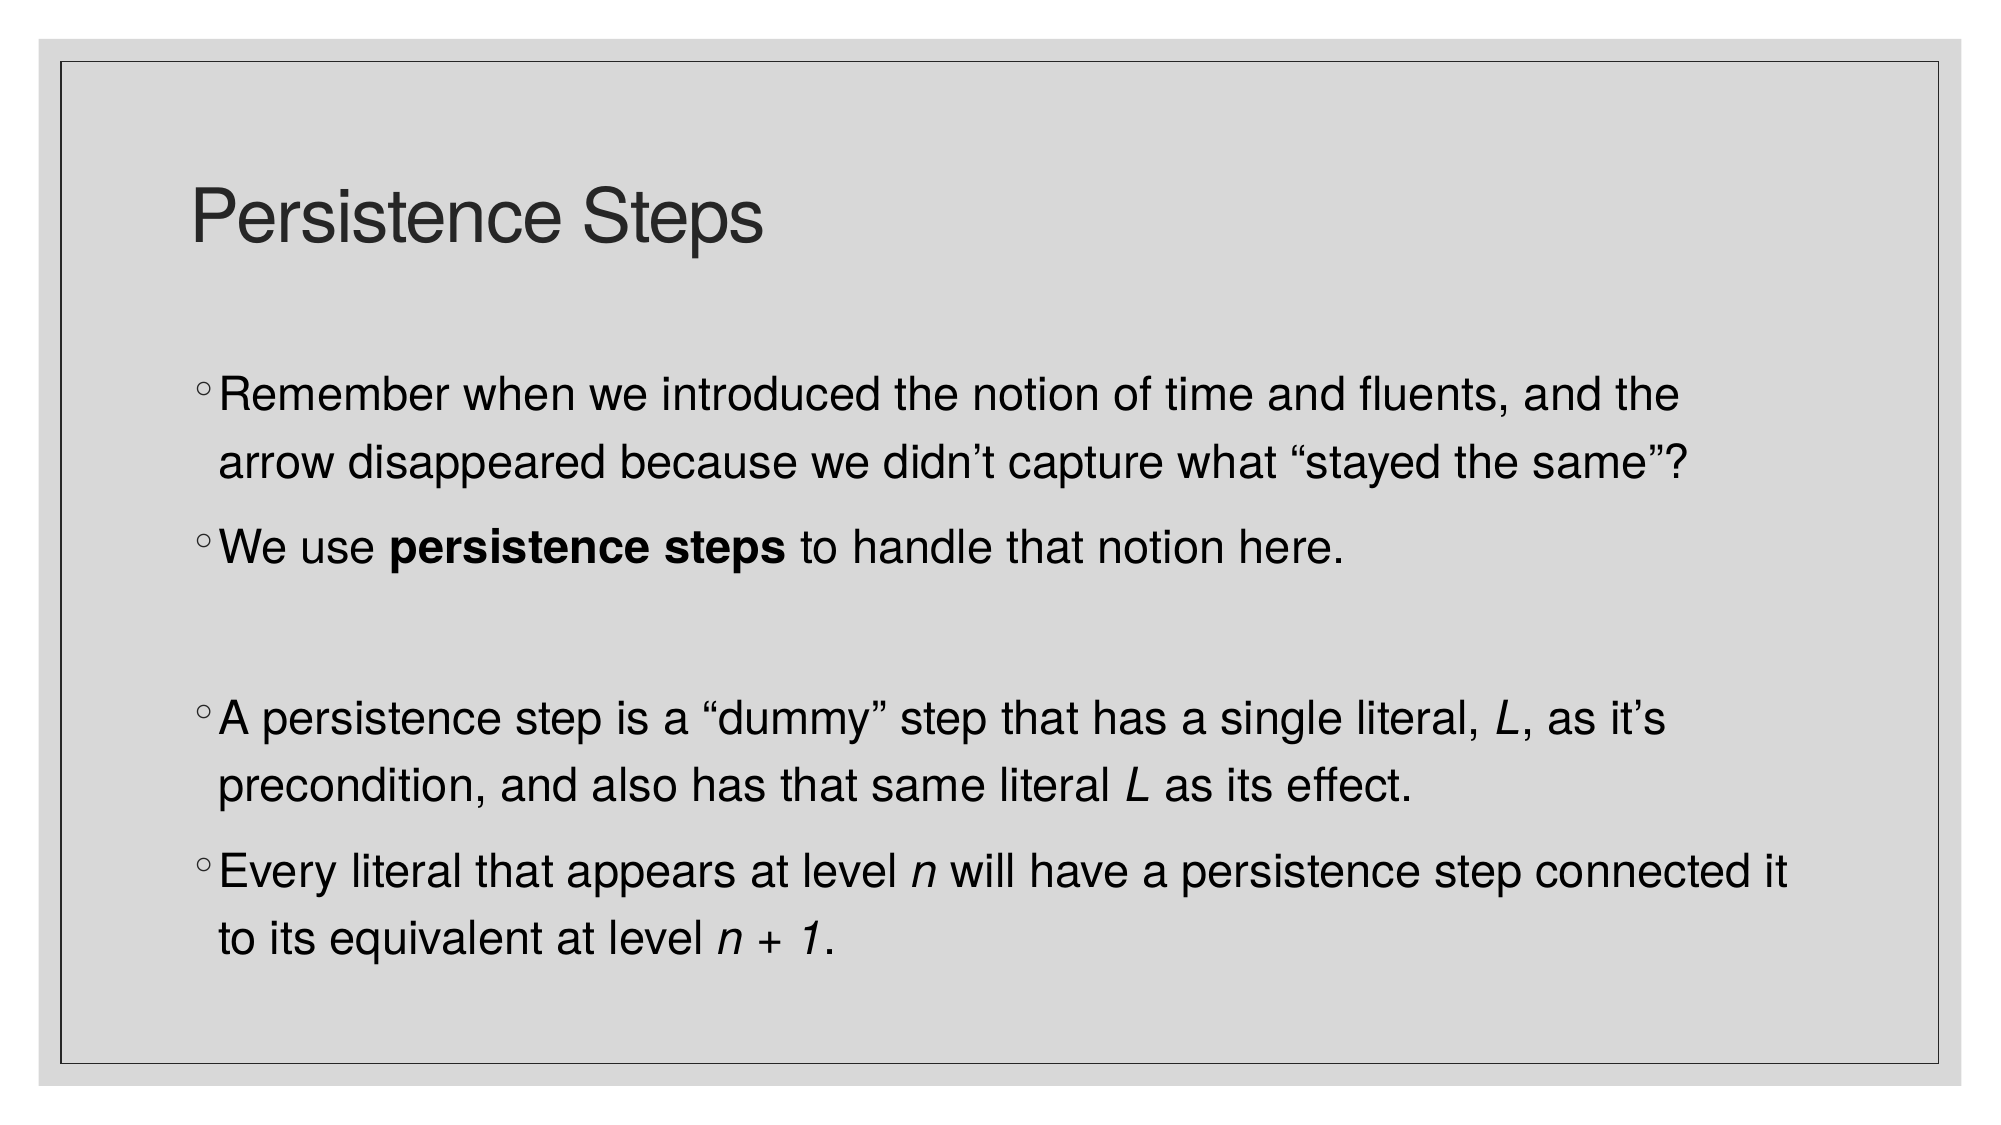

# Persistence Steps
Remember when we introduced the notion of time and fluents, and the arrow disappeared because we didn’t capture what “stayed the same”?
We use persistence steps to handle that notion here.

A persistence step is a “dummy” step that has a single literal, L, as it’s precondition, and also has that same literal L as its effect.
Every literal that appears at level n will have a persistence step connected it to its equivalent at level n + 1.